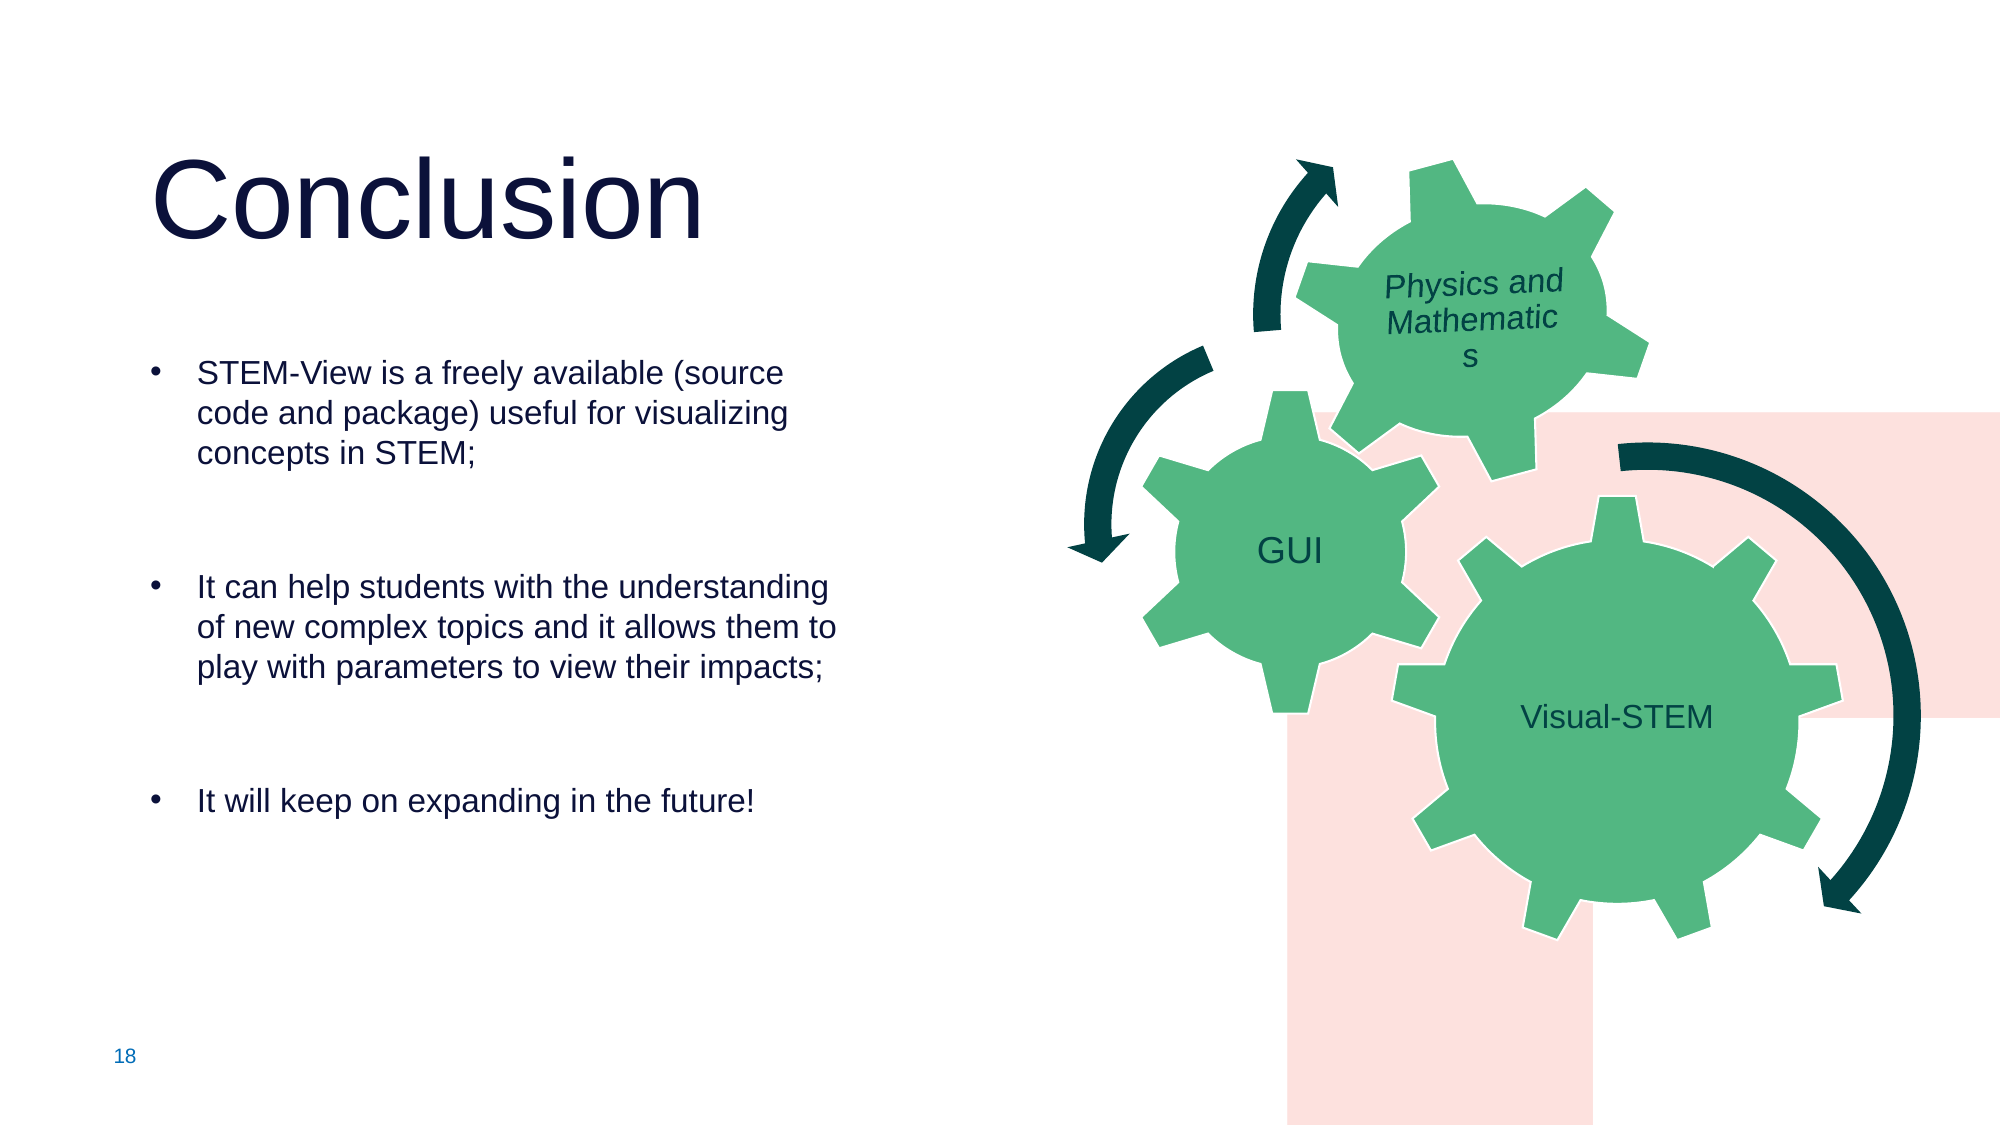

Visual-STEM
GUI
Physics and Mathematics
# Conclusion
STEM-View is a freely available (source code and package) useful for visualizing concepts in STEM;

It can help students with the understanding of new complex topics and it allows them to play with parameters to view their impacts;

It will keep on expanding in the future!

18